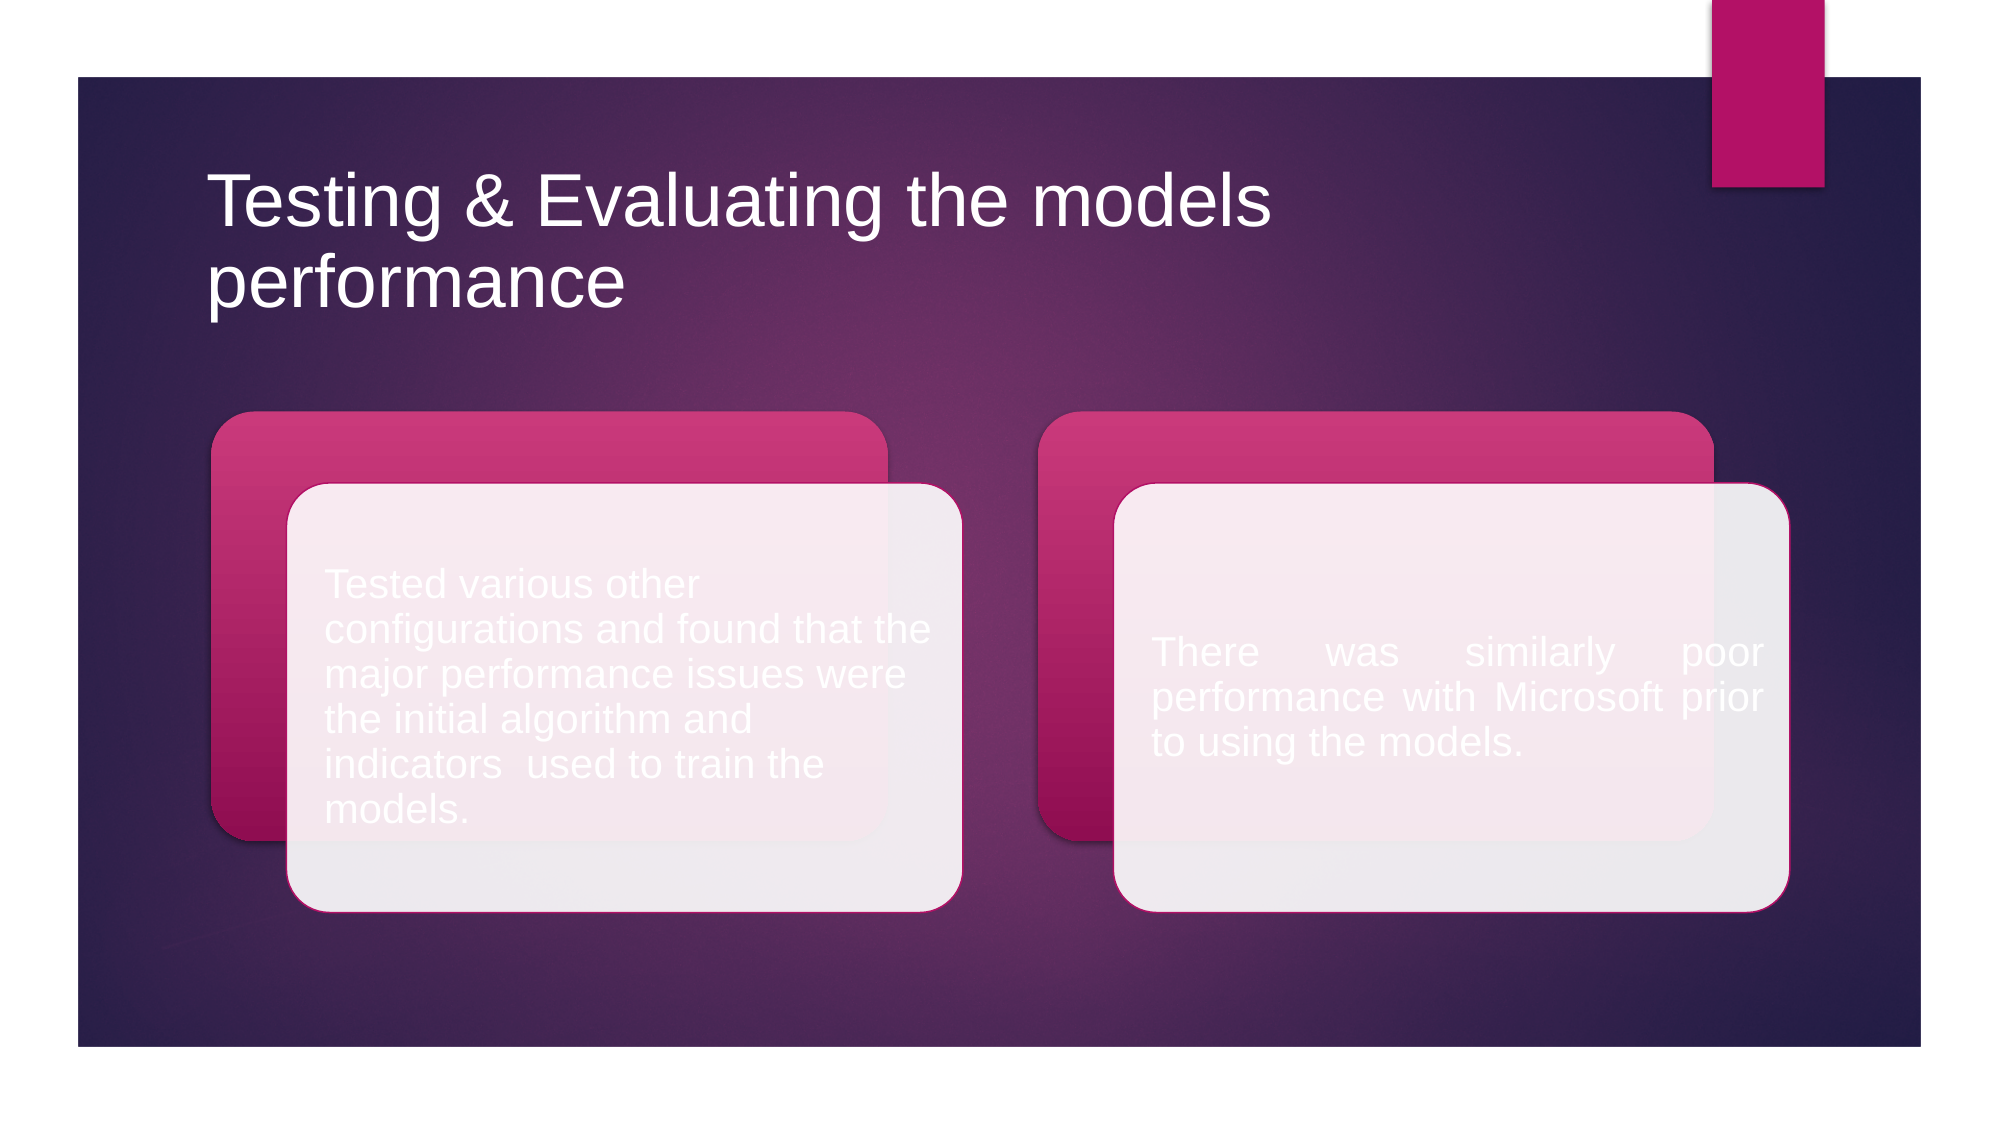

# Testing & Evaluating the models performance
Tested various other configurations and found that the major performance issues were the initial algorithm and indicators  used to train the models.
There was similarly poor performance with Microsoft prior to using the models.